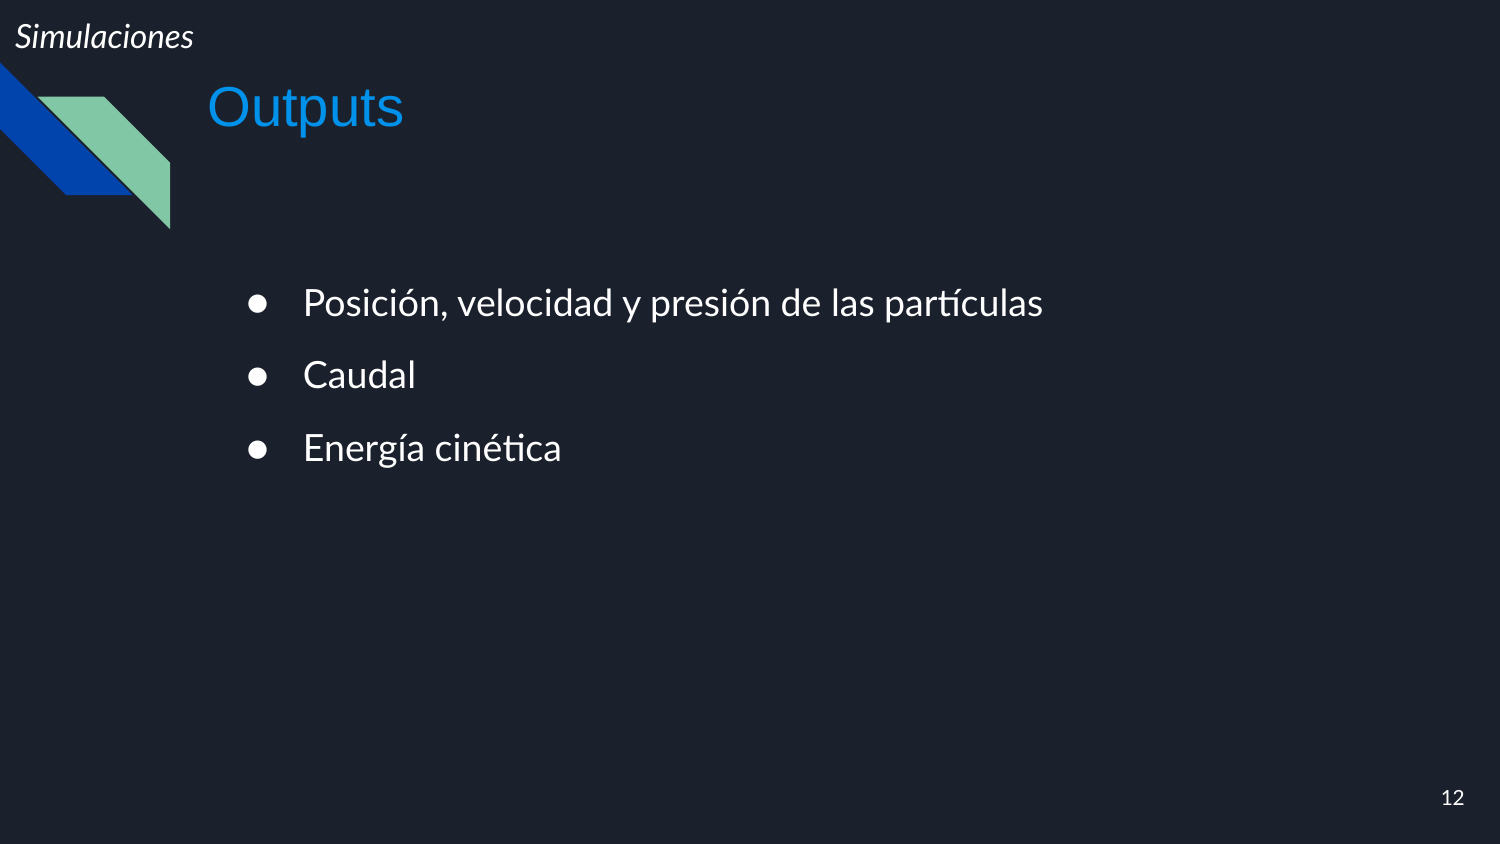

Simulaciones
Outputs
Posición, velocidad y presión de las partículas
Caudal
Energía cinética
12